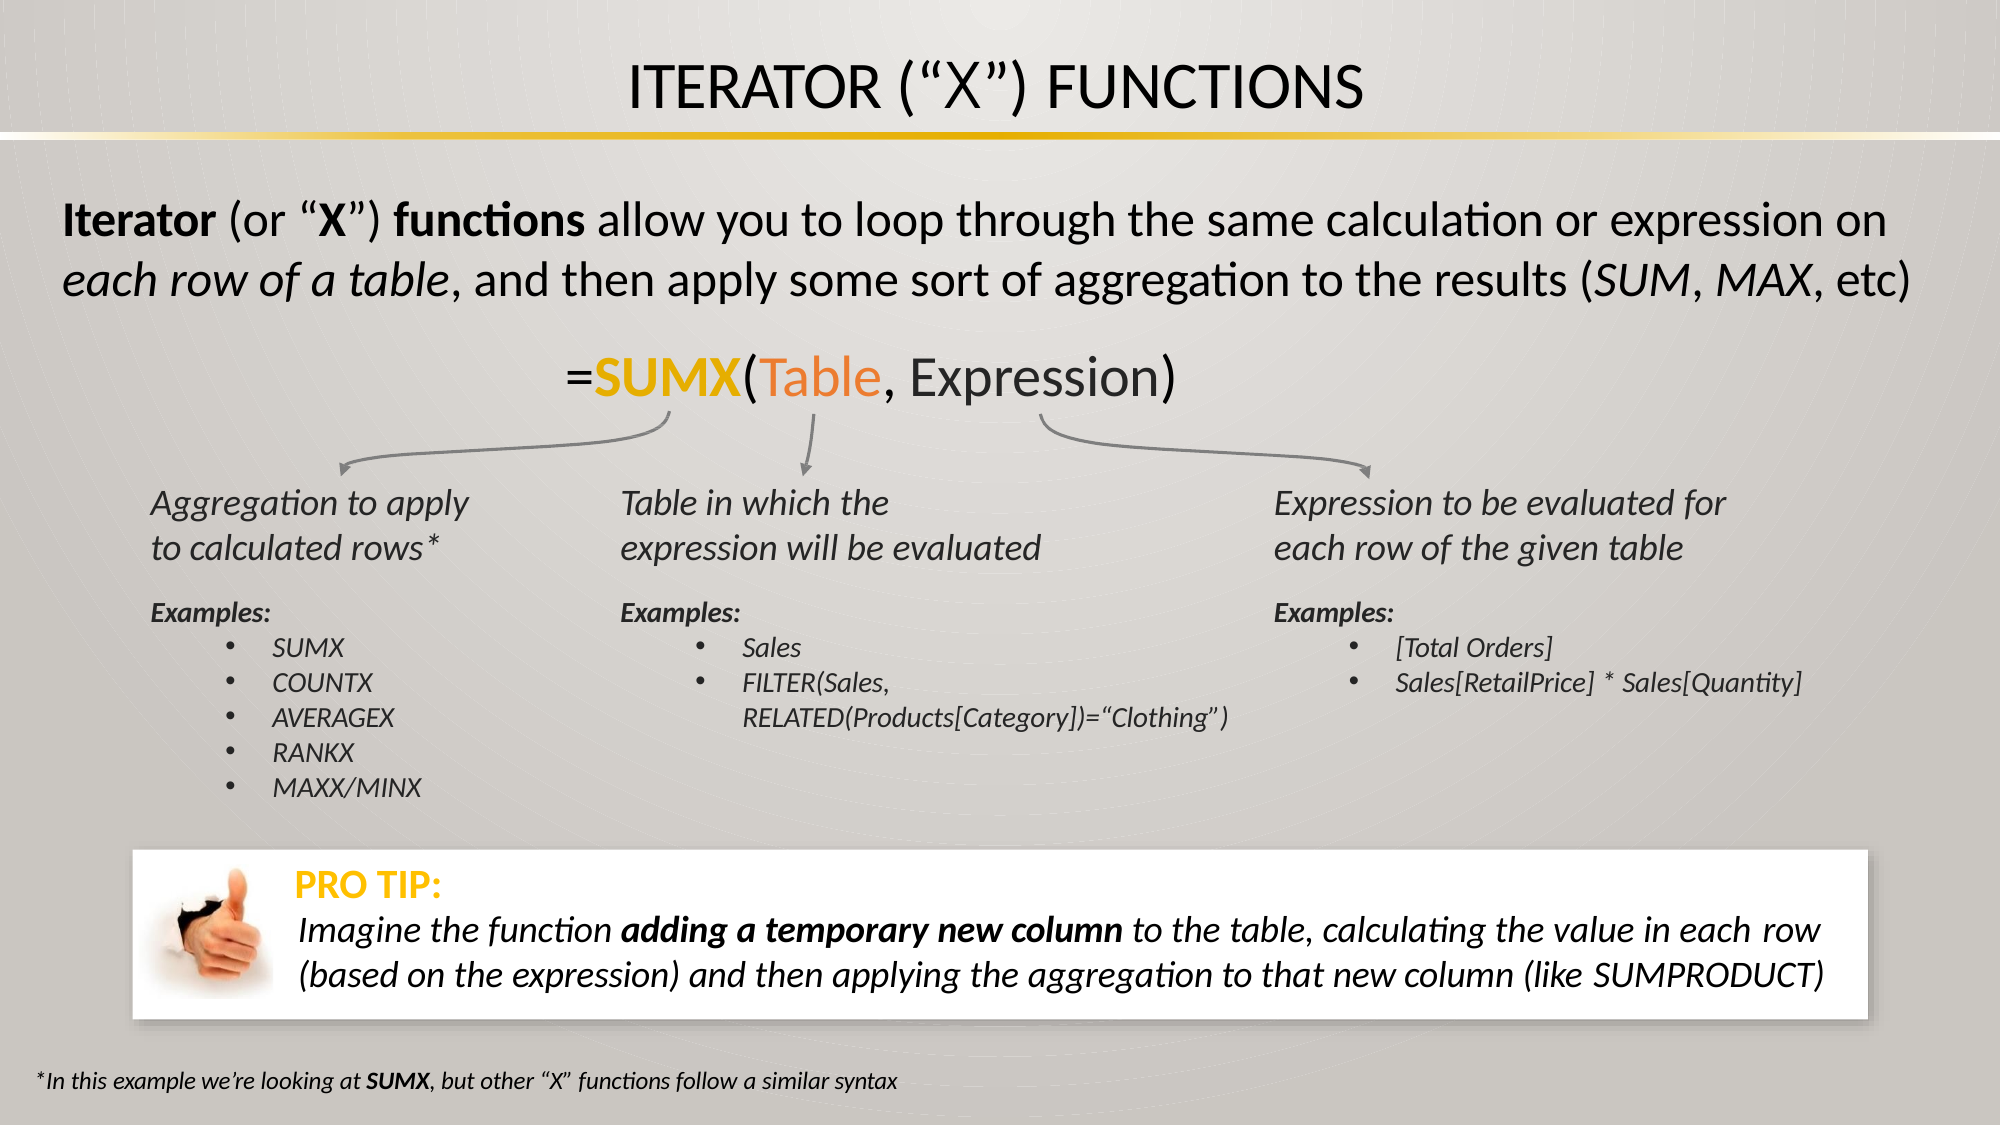

# ITERATOR (“X”) FUNCTIONS

Iterator (or “X”) functions allow you to loop through the same calculation or expression on
each row of a table, and then apply some sort of aggregation to the results (SUM, MAX, etc)
=SUMX(Table, Expression)

Aggregation to apply
to calculated rows*
Examples:
Table in which the
expression will be evaluated
Examples:
Expression to be evaluated for
each row of the given table
Examples:
SUMX
COUNTX
AVERAGEX
RANKX
MAXX/MINX
Sales
FILTER(Sales,
RELATED(Products[Category])=“Clothing”)
[Total Orders]
Sales[RetailPrice] * Sales[Quantity]

PRO TIP:
Imagine the function adding a temporary new column to the table, calculating the value in each row
(based on the expression) and then applying the aggregation to that new column (like SUMPRODUCT)
*In this example we’re looking at SUMX, but other “X” functions follow a similar syntax